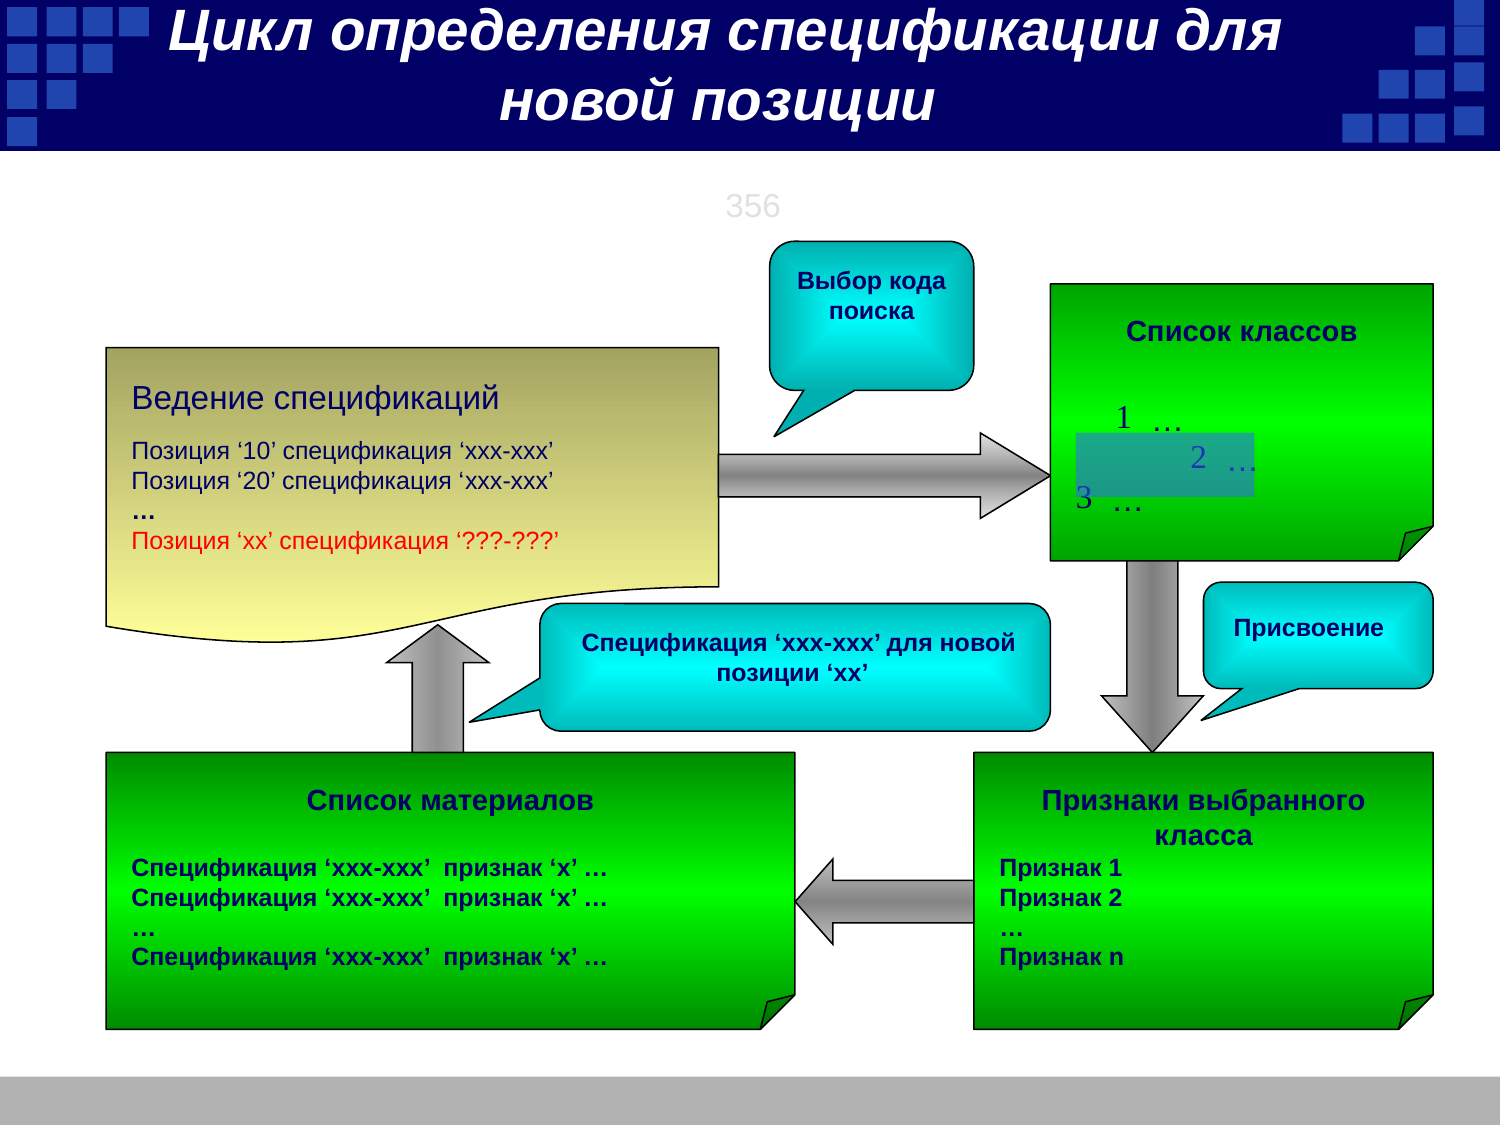

Цикл определения спецификации для новой позиции
356

Выбор кода поиска

Список классов

Ведение спецификаций
…
…
…

Позиция ‘10’ спецификация ‘xxx-xxx’
Позиция ‘20’ спецификация ‘xxx-xxx’
…
Позиция ‘xx’ спецификация ‘???-???’

 Присвоение

 Спецификация ‘xxx-xxx’ для новой позиции ‘xx’

Список материалов

Спецификация ‘xxx-xxx’  признак ‘x’ …
Спецификация ‘xxx-xxx’  признак ‘x’ …
…
Спецификация ‘xxx-xxx’  признак ‘x’ …
Признаки выбранного класса
Признак 1
Признак 2
…
Признак n